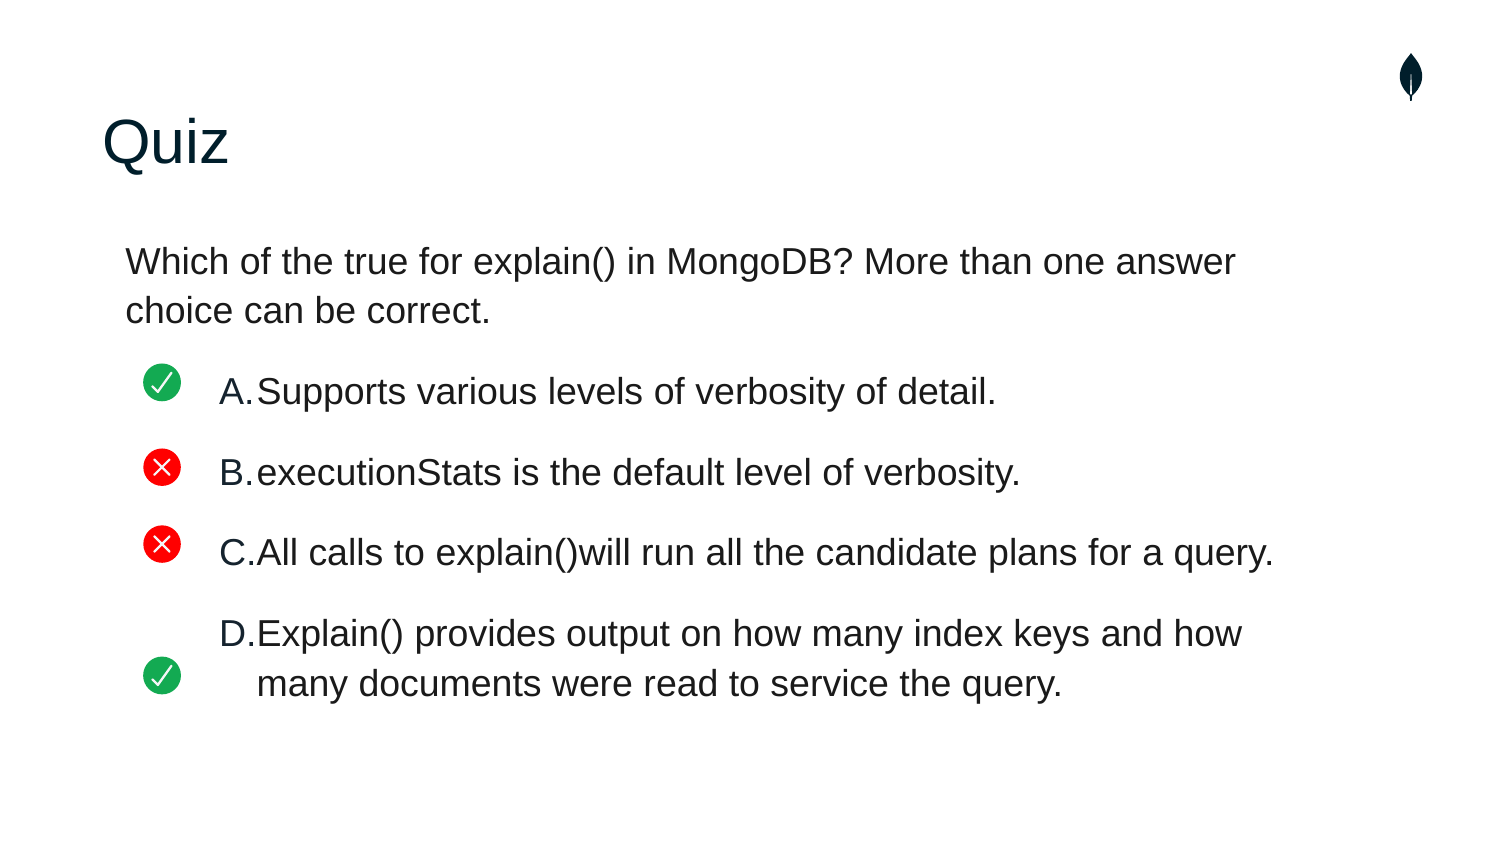

# Quiz
Which of the true for explain() in MongoDB? More than one answer choice can be correct.
Supports various levels of verbosity of detail.
executionStats is the default level of verbosity.
All calls to explain()will run all the candidate plans for a query.
Explain() provides output on how many index keys and how many documents were read to service the query.